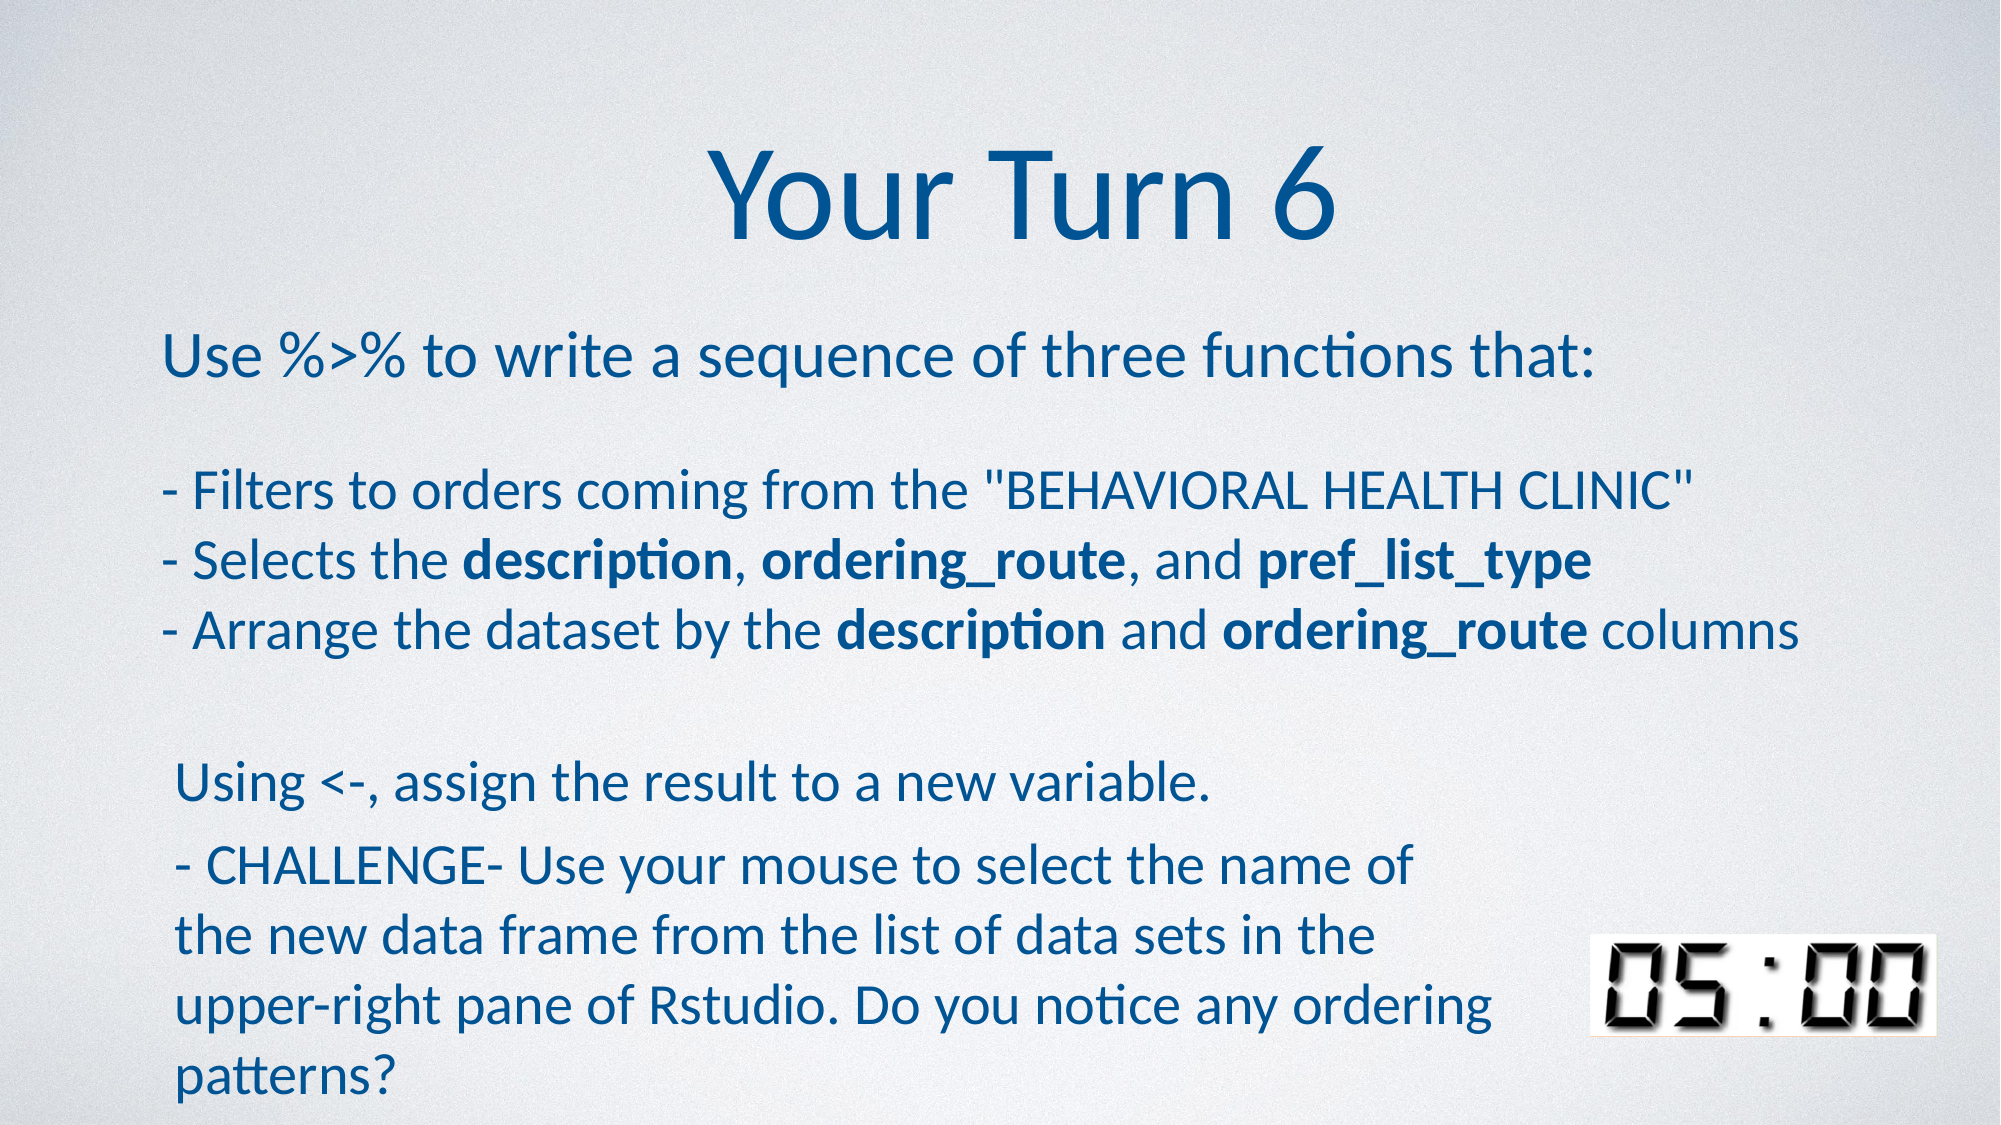

#
Your Turn 6
Use %>% to write a sequence of three functions that:

- Filters to orders coming from the "BEHAVIORAL HEALTH CLINIC"
- Selects the description, ordering_route, and pref_list_type
- Arrange the dataset by the description and ordering_route columns

Using <-, assign the result to a new variable.
- CHALLENGE- Use your mouse to select the name of the new data frame from the list of data sets in the upper-right pane of Rstudio. Do you notice any ordering patterns?